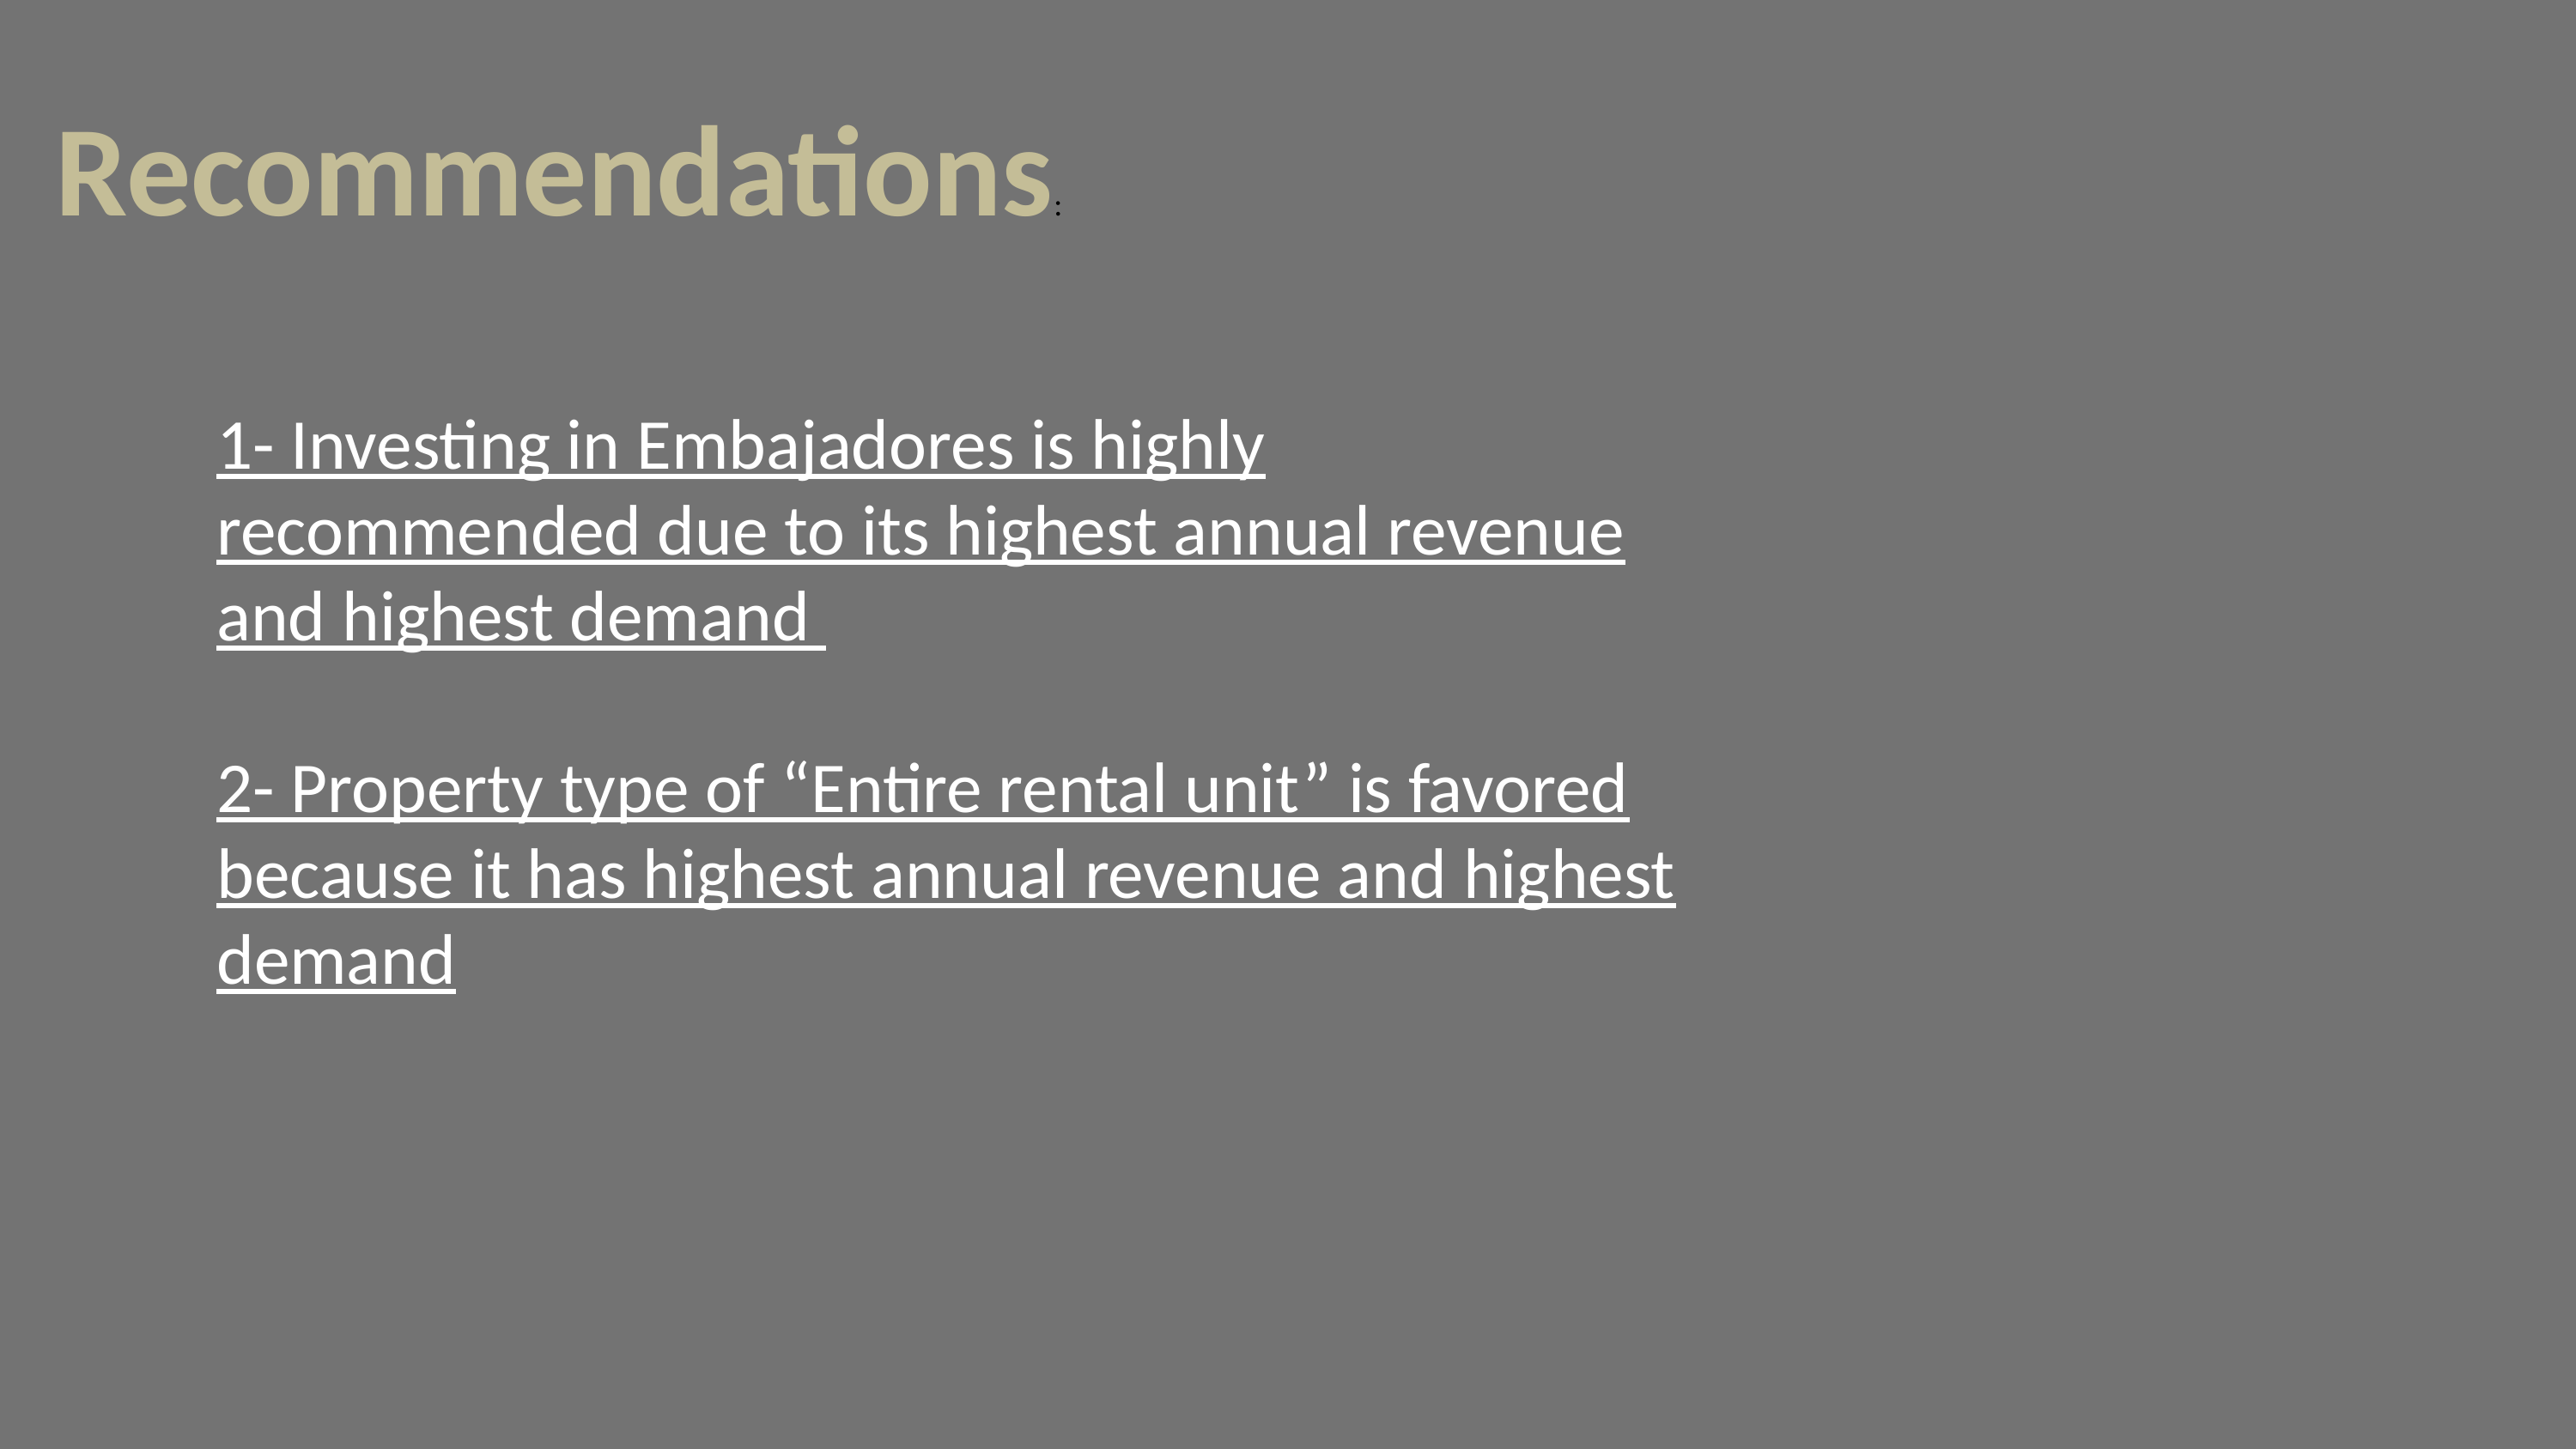

Recommendations:
1- Investing in Embajadores is highly recommended due to its highest annual revenue and highest demand

2- Property type of “Entire rental unit” is favored because it has highest annual revenue and highest demand